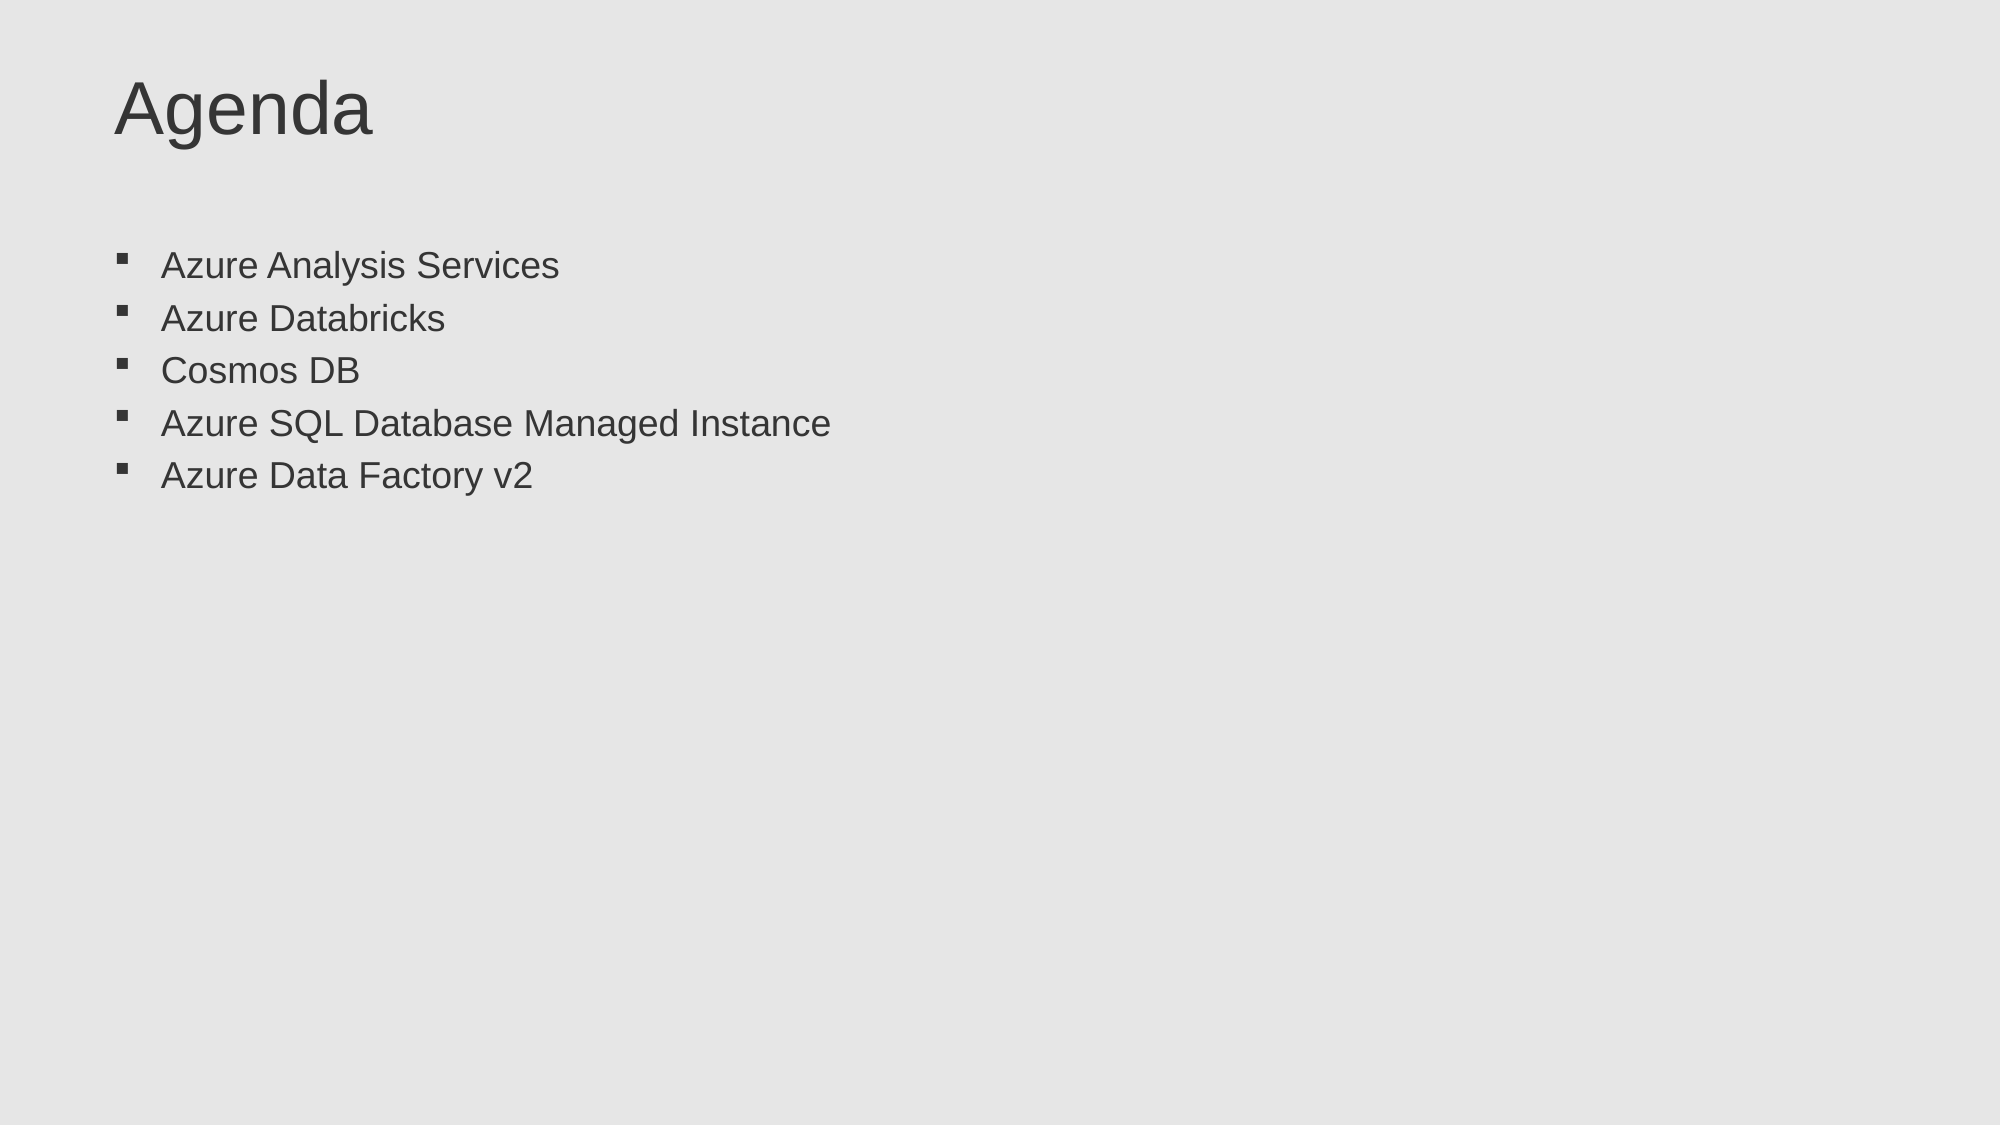

# Agenda
Azure Analysis Services
Azure Databricks
Cosmos DB
Azure SQL Database Managed Instance
Azure Data Factory v2